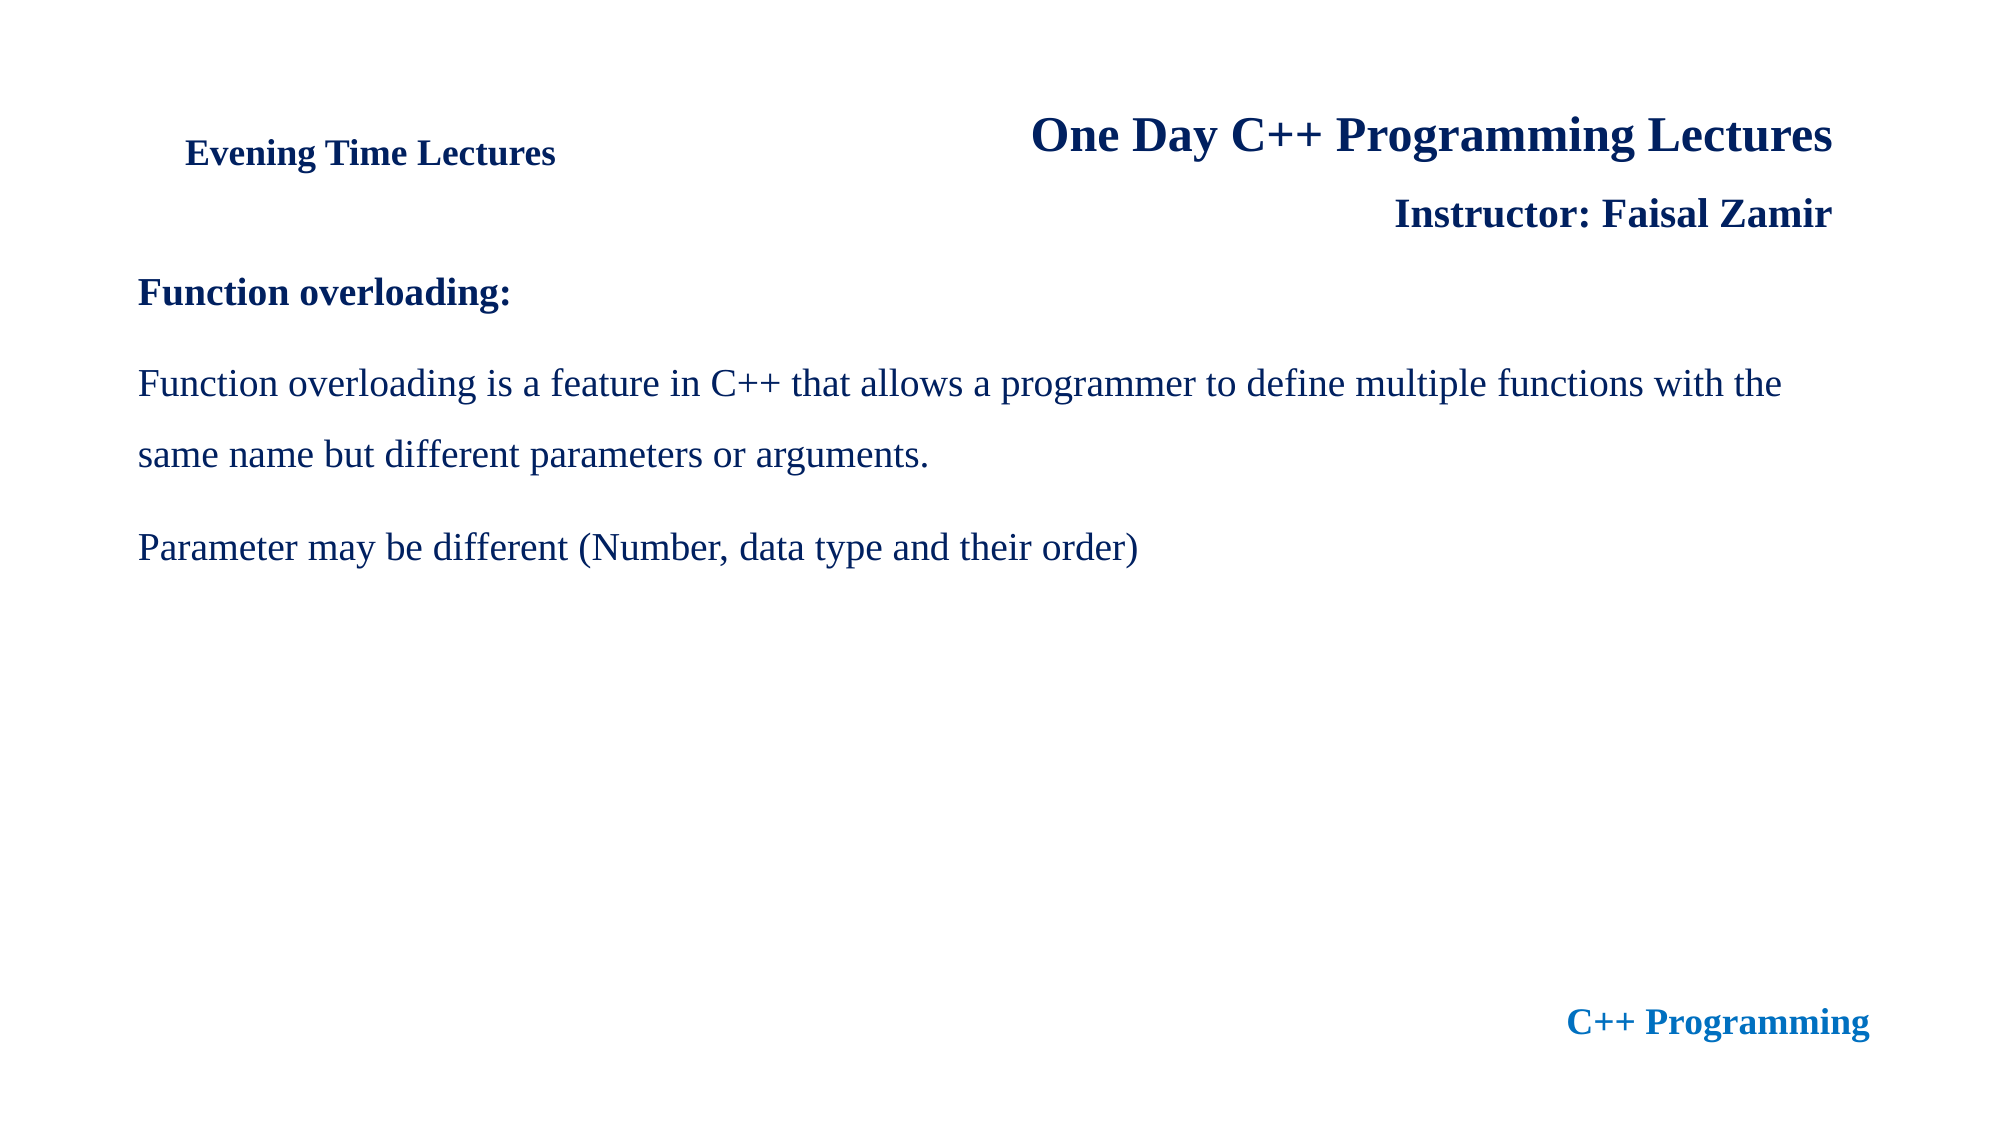

One Day C++ Programming Lectures
Instructor: Faisal Zamir
Evening Time Lectures
Function overloading:
Function overloading is a feature in C++ that allows a programmer to define multiple functions with the same name but different parameters or arguments.
Parameter may be different (Number, data type and their order)
C++ Programming